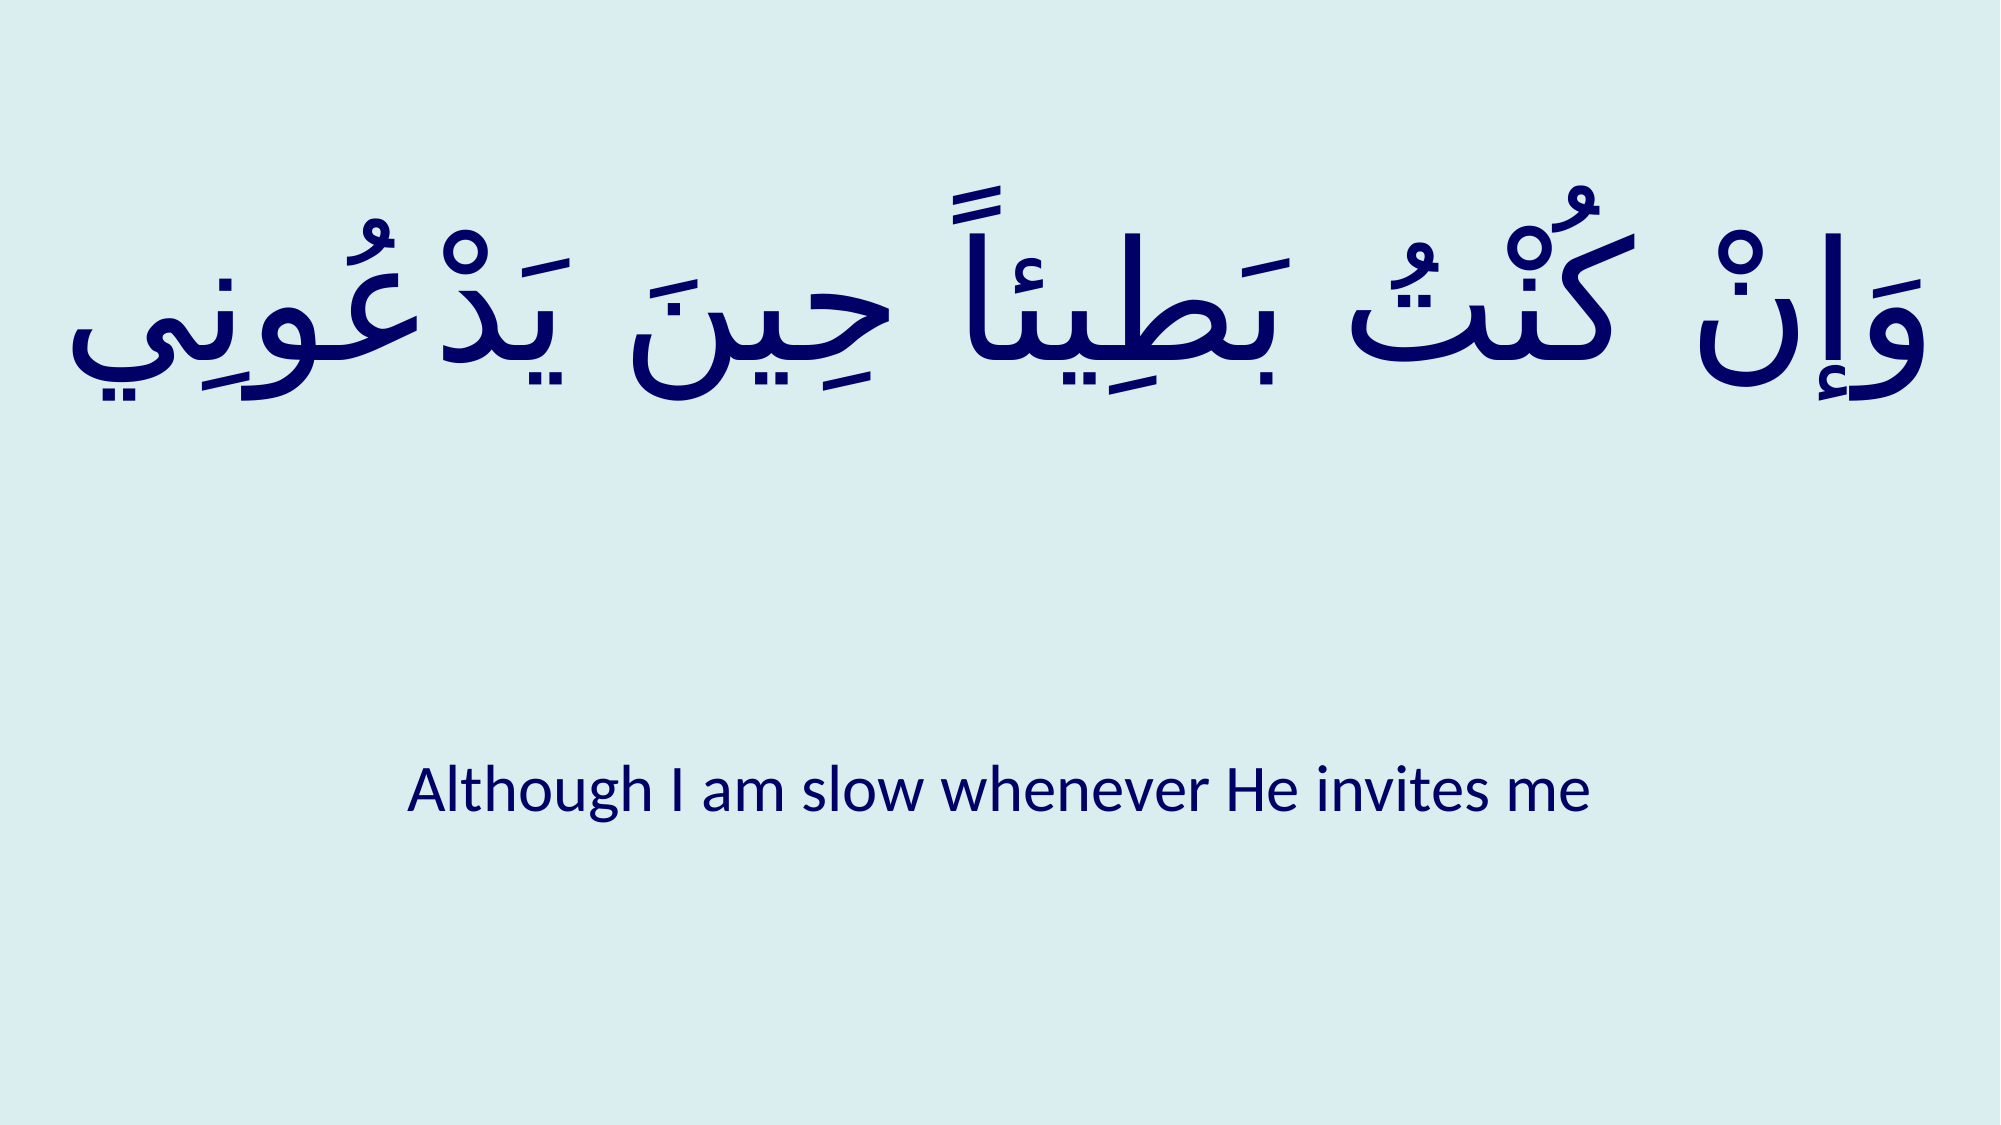

# وَإنْ كُنْتُ بَطِيئاً حِينَ يَدْعُونِي
Although I am slow whenever He invites me